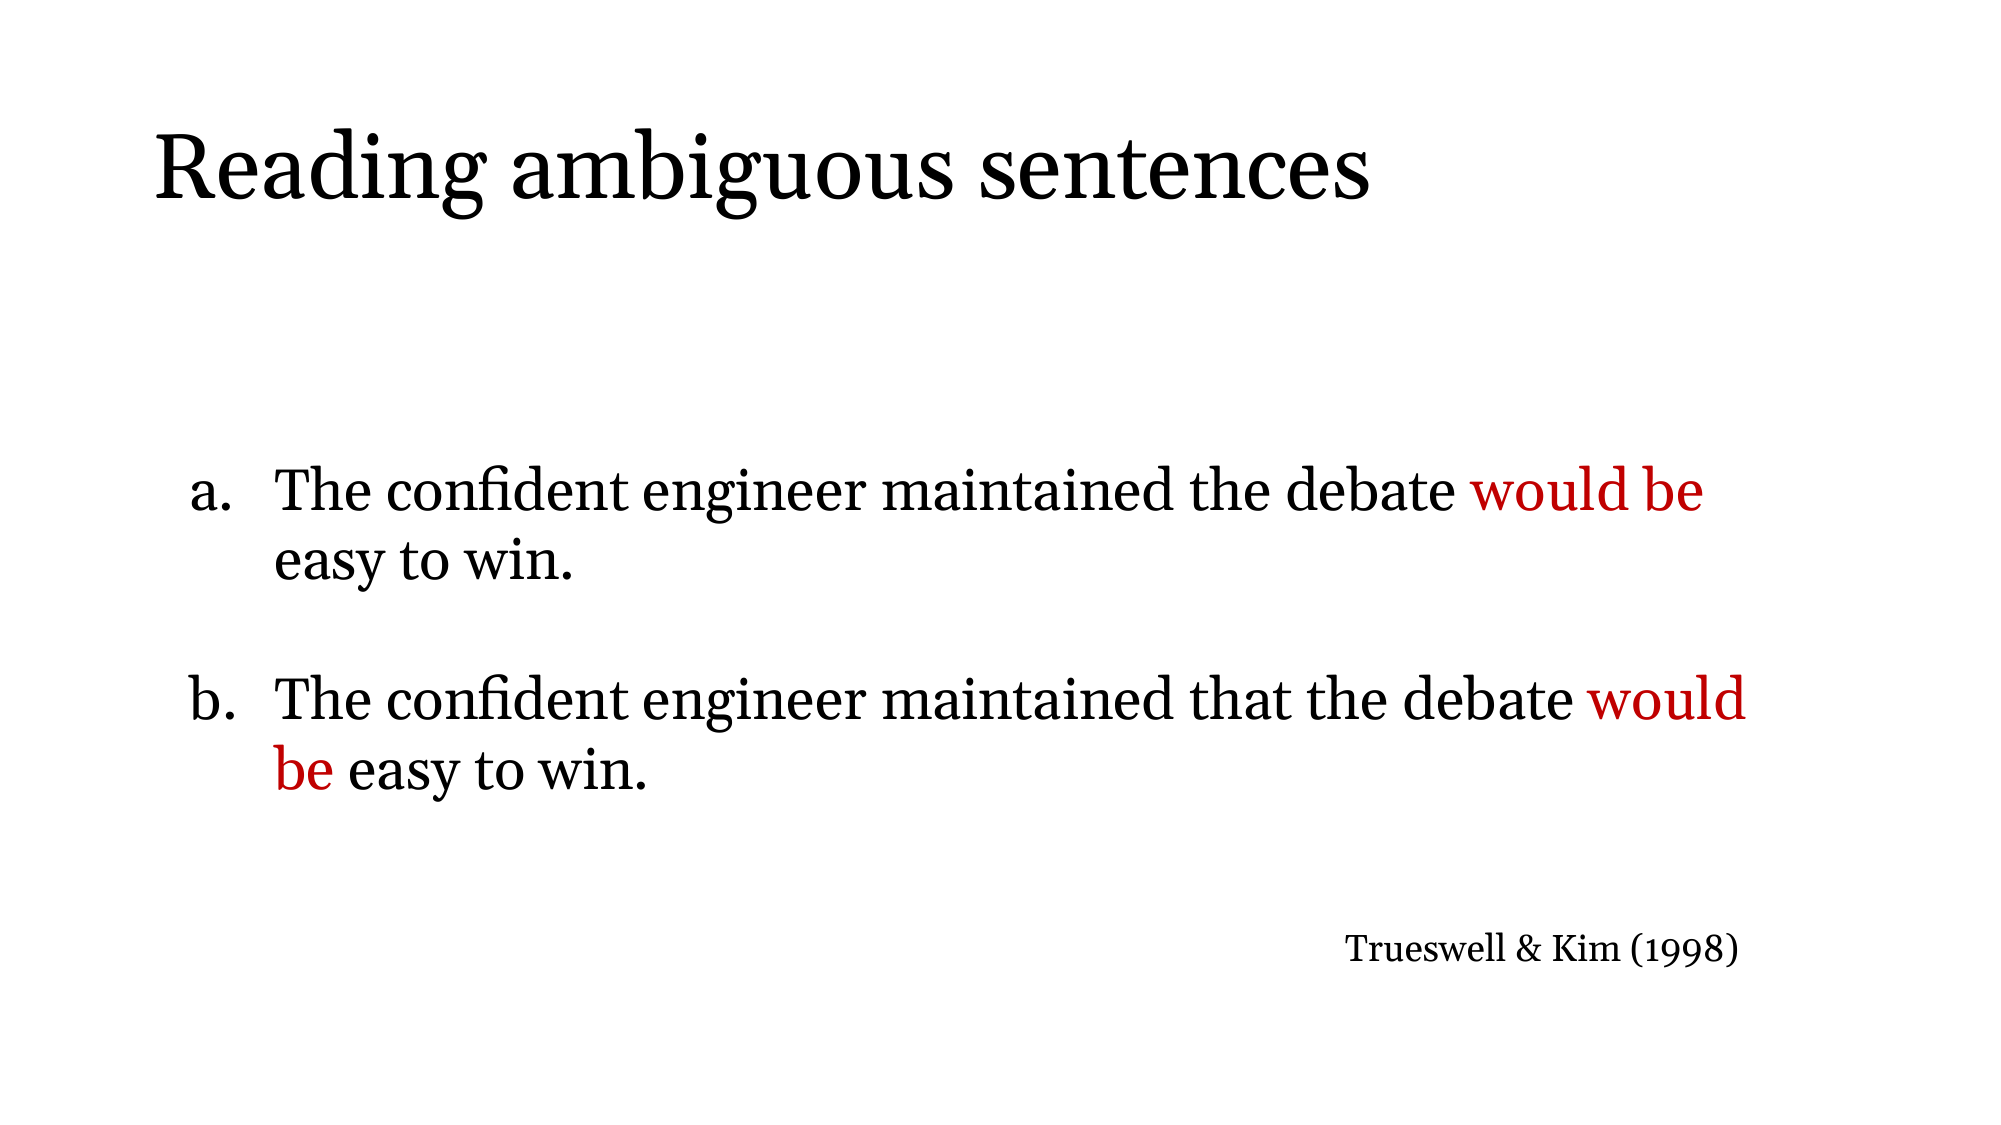

# Reading ambiguous sentences
The confident engineer maintained the debate would be easy to win.

The confident engineer maintained that the debate would be easy to win.
Trueswell & Kim (1998)